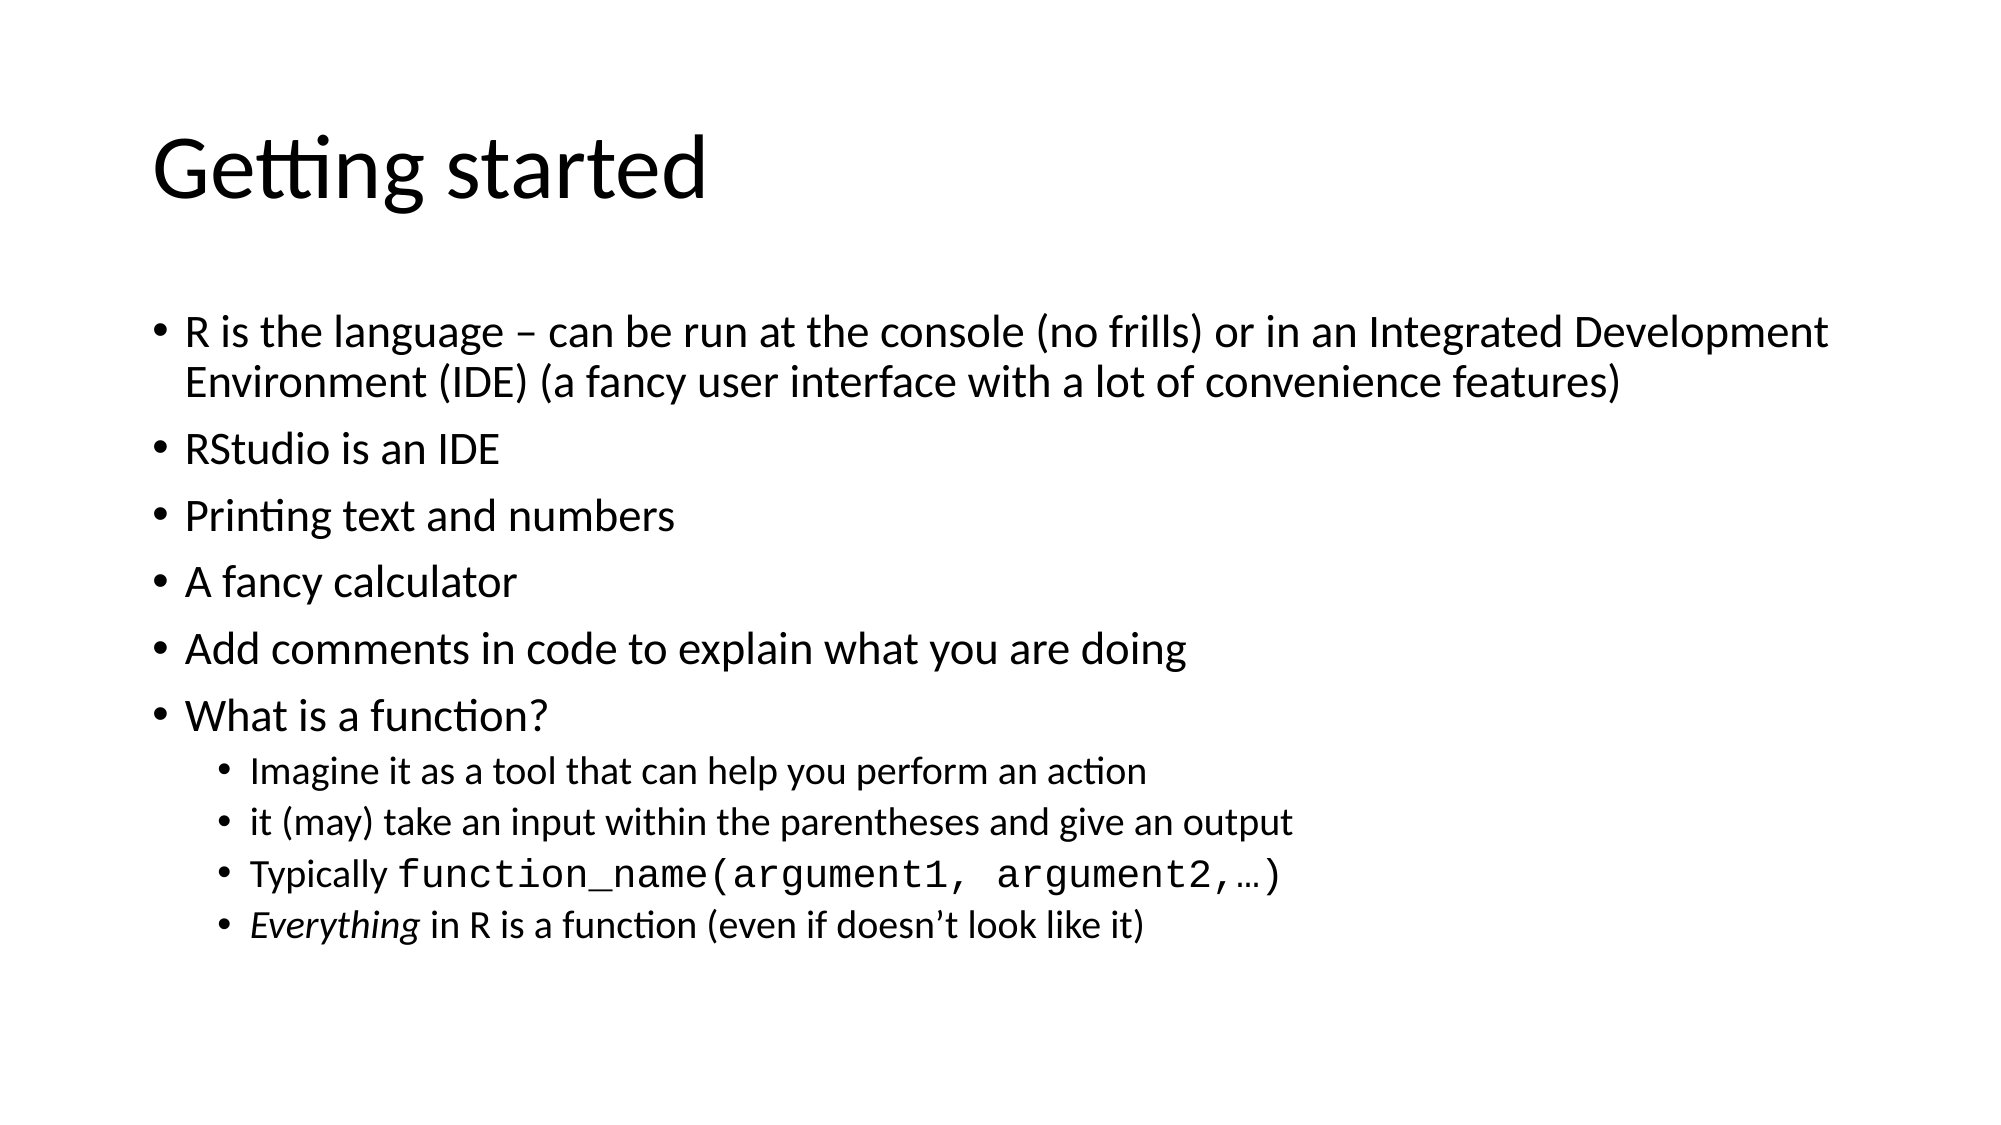

# Getting started
R is the language – can be run at the console (no frills) or in an Integrated Development Environment (IDE) (a fancy user interface with a lot of convenience features)
RStudio is an IDE
Printing text and numbers
A fancy calculator
Add comments in code to explain what you are doing
What is a function?
Imagine it as a tool that can help you perform an action
it (may) take an input within the parentheses and give an output
Typically function_name(argument1, argument2,…)
Everything in R is a function (even if doesn’t look like it)